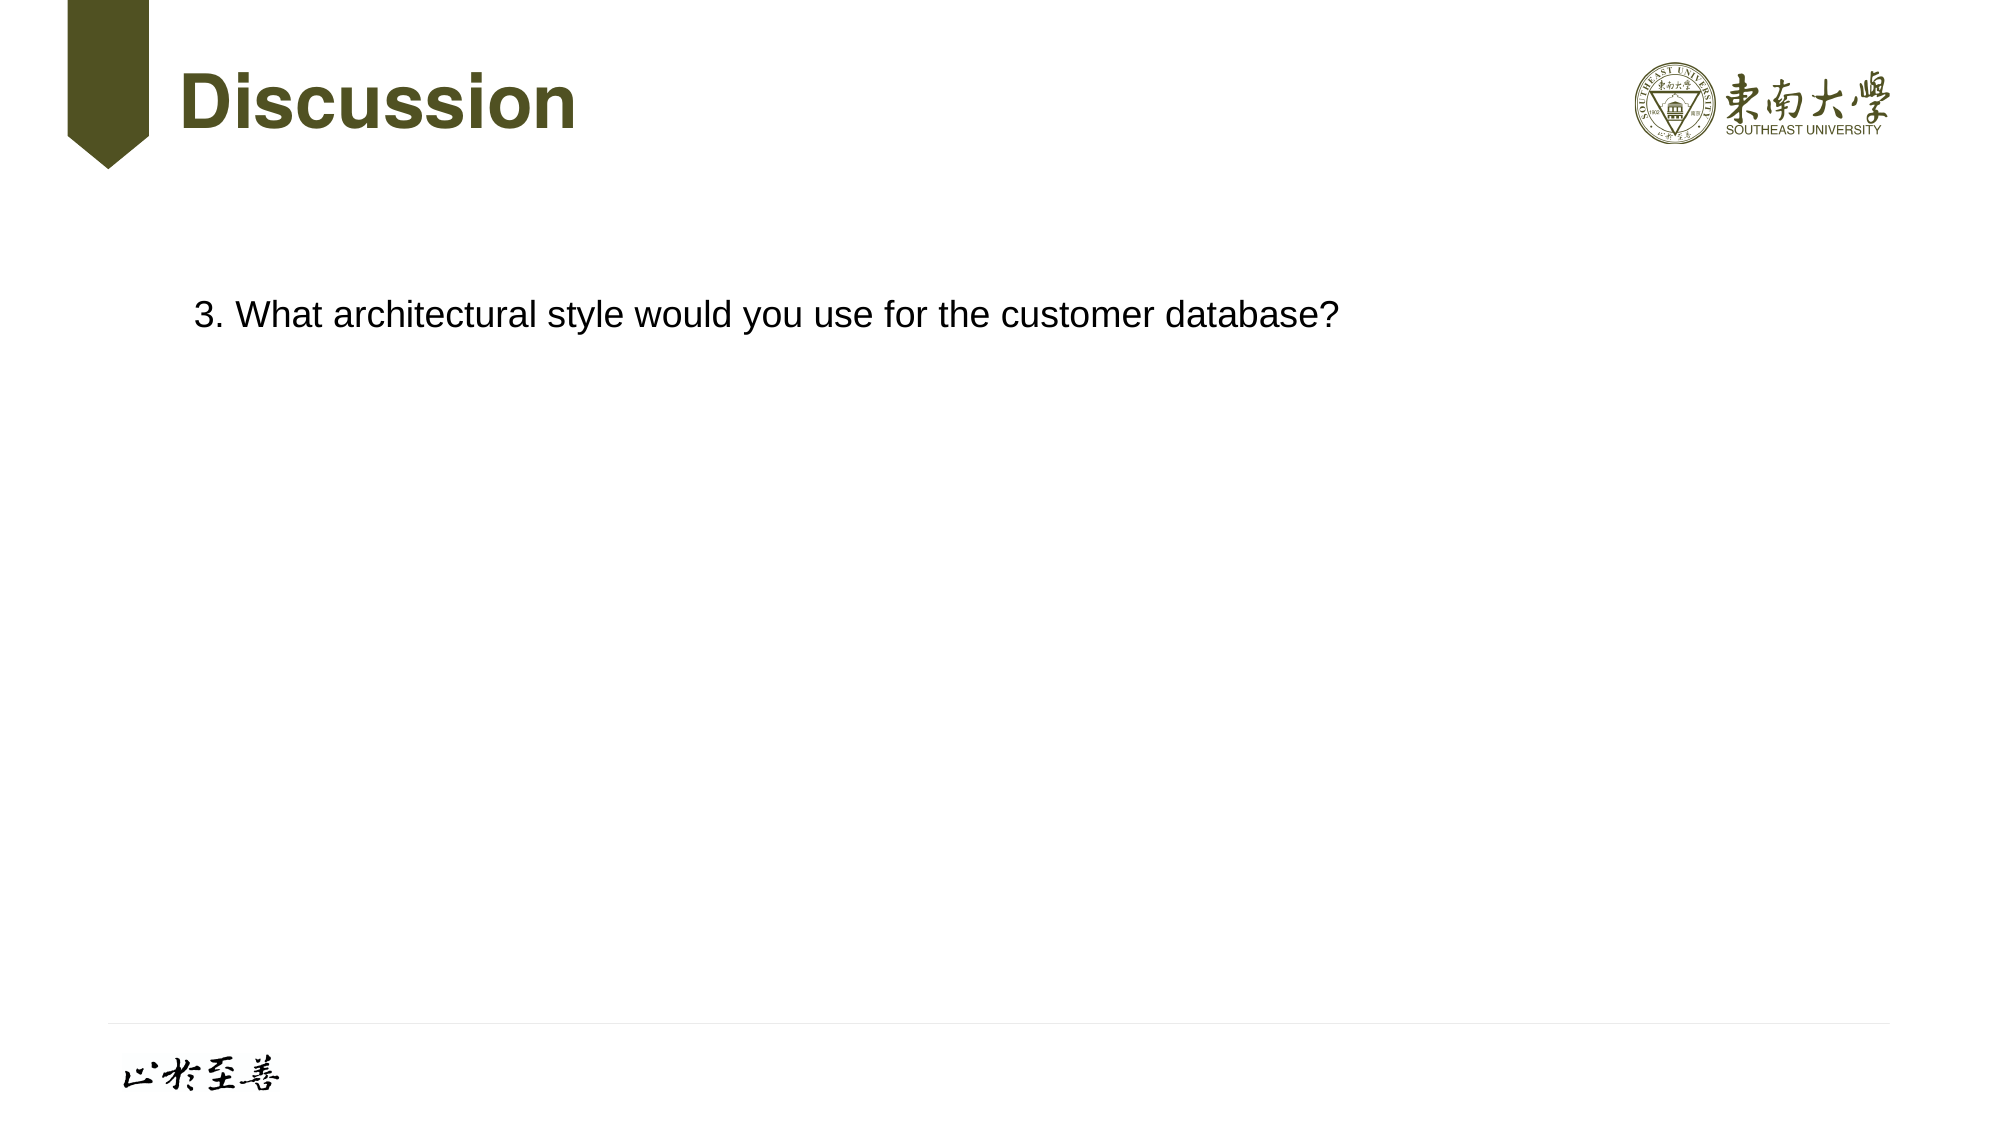

# Discussion
3. What architectural style would you use for the customer database?

62